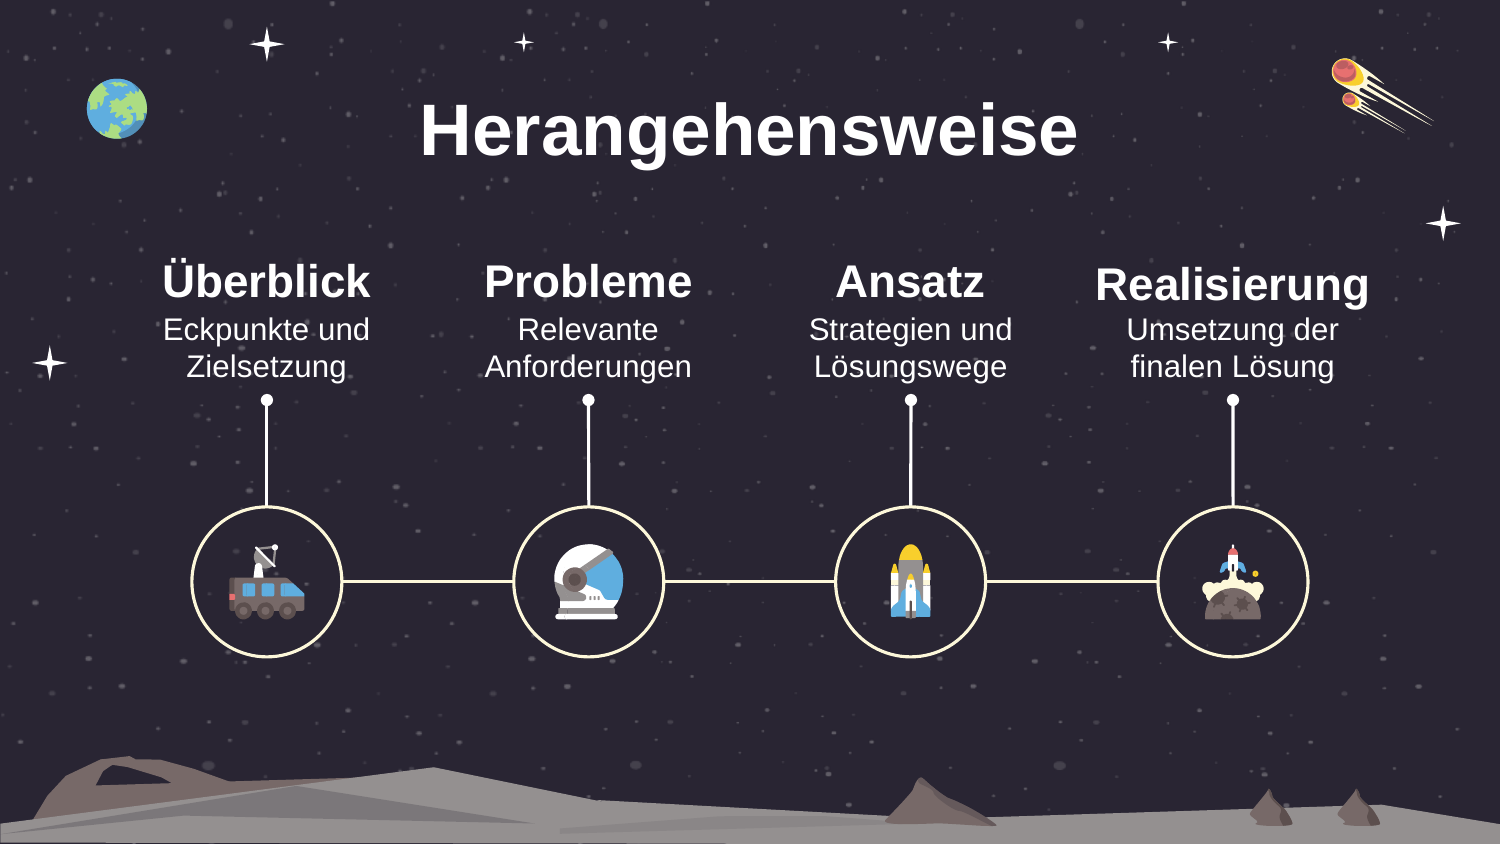

# Herangehensweise
Überblick
Probleme
Ansatz
Realisierung
Eckpunkte und Zielsetzung
Strategien und Lösungswege
Umsetzung der finalen Lösung
Relevante Anforderungen